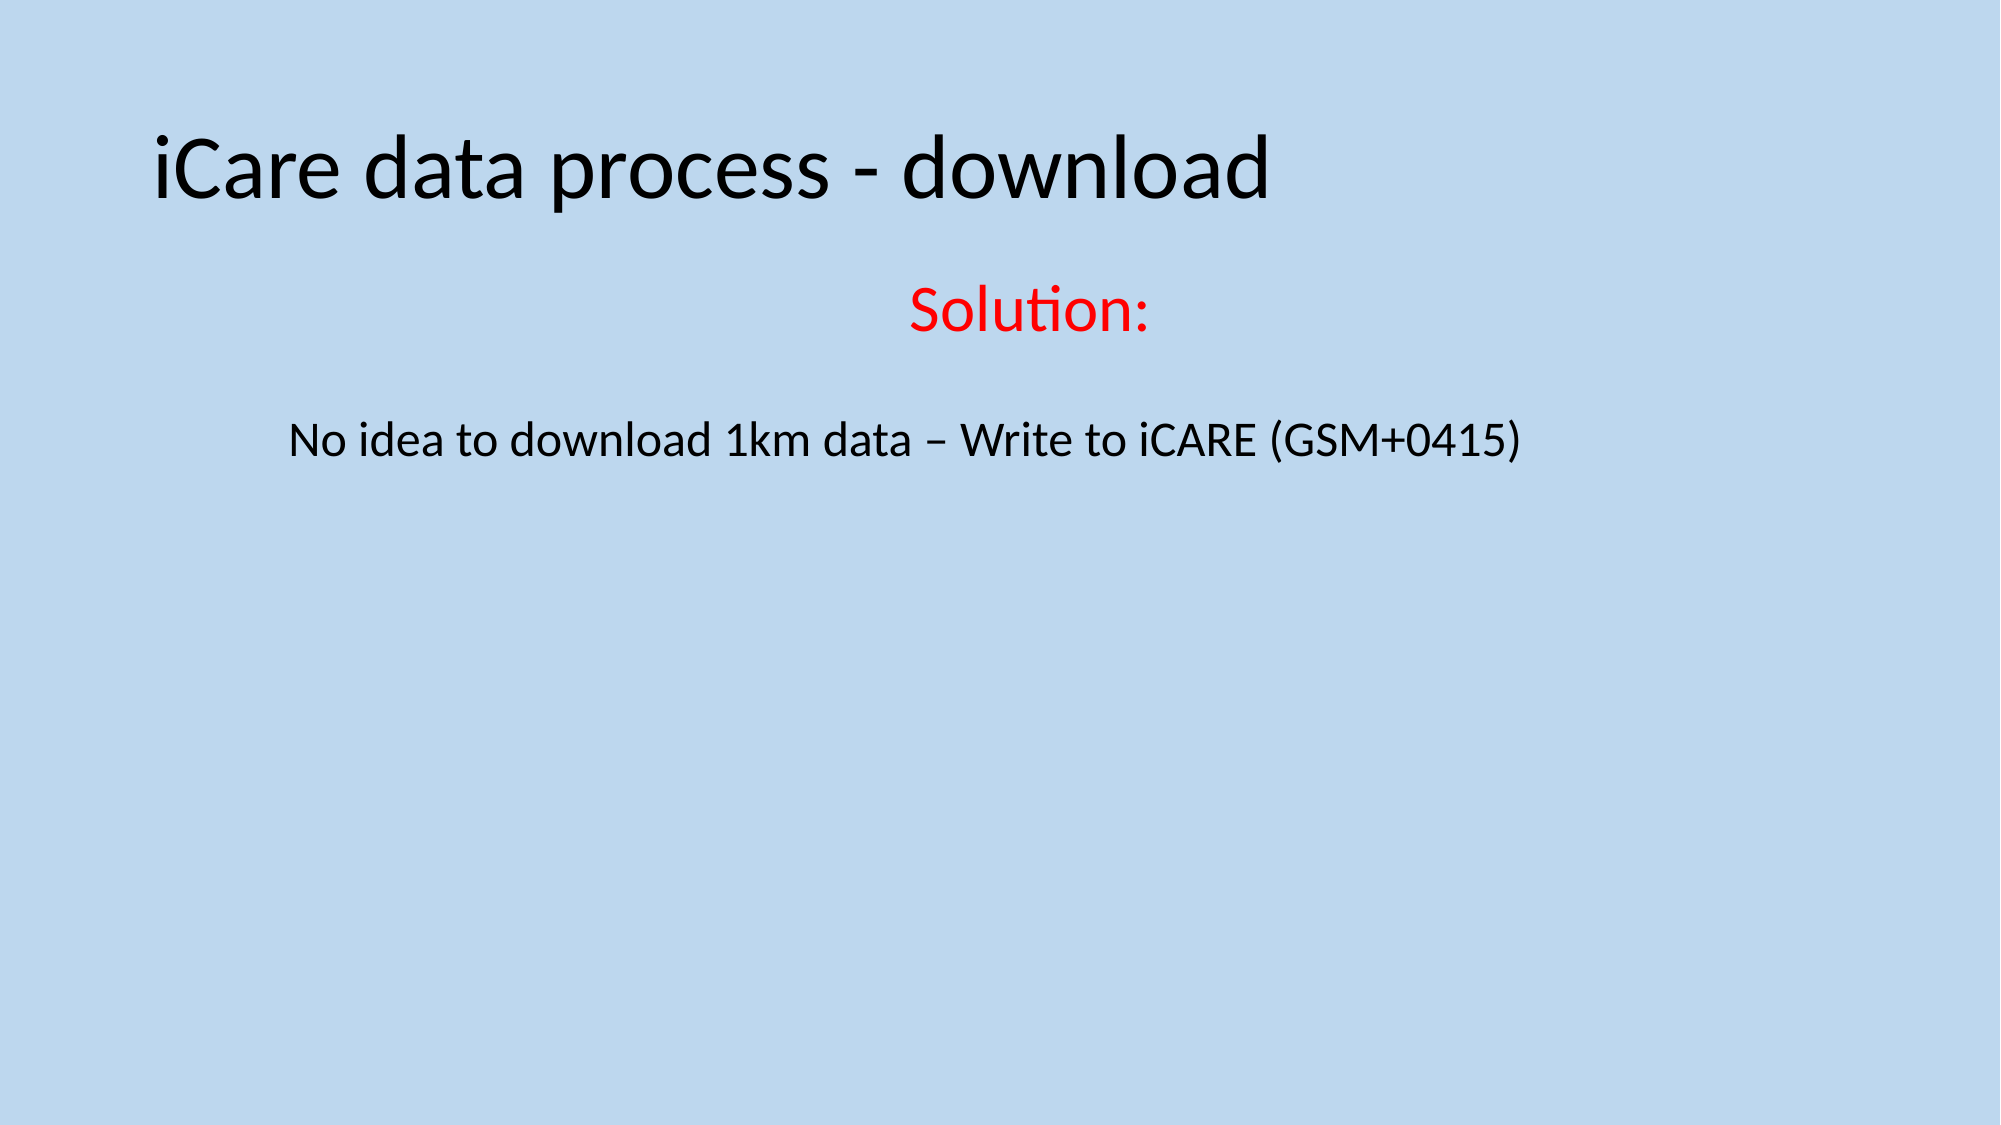

# iCare data process - download
Solution:
No idea to download 1km data – Write to iCARE (GSM+0415)